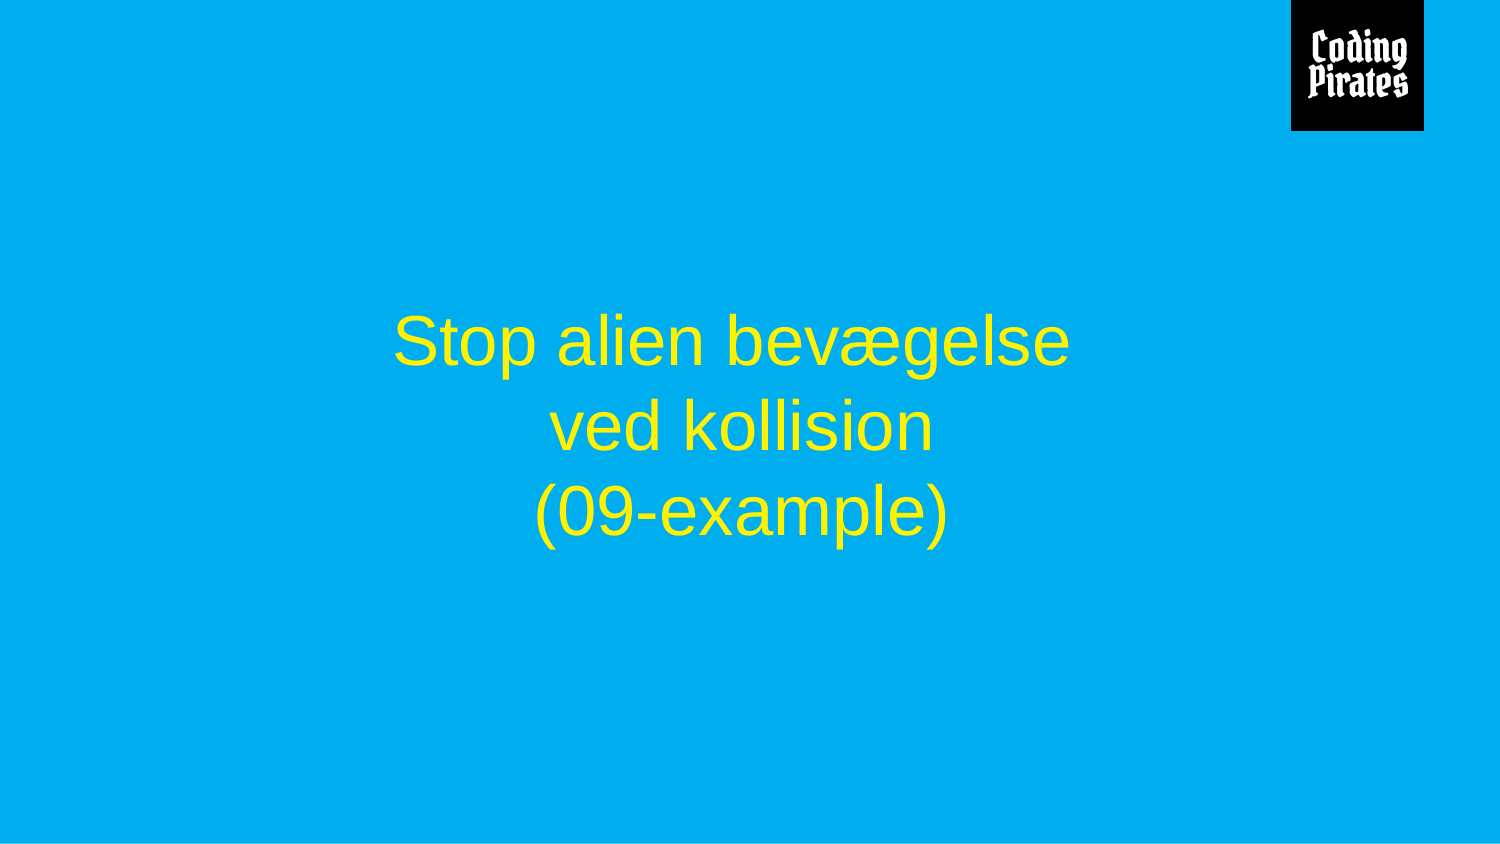

# Stop alien bevægelse
ved kollision
(09-example)